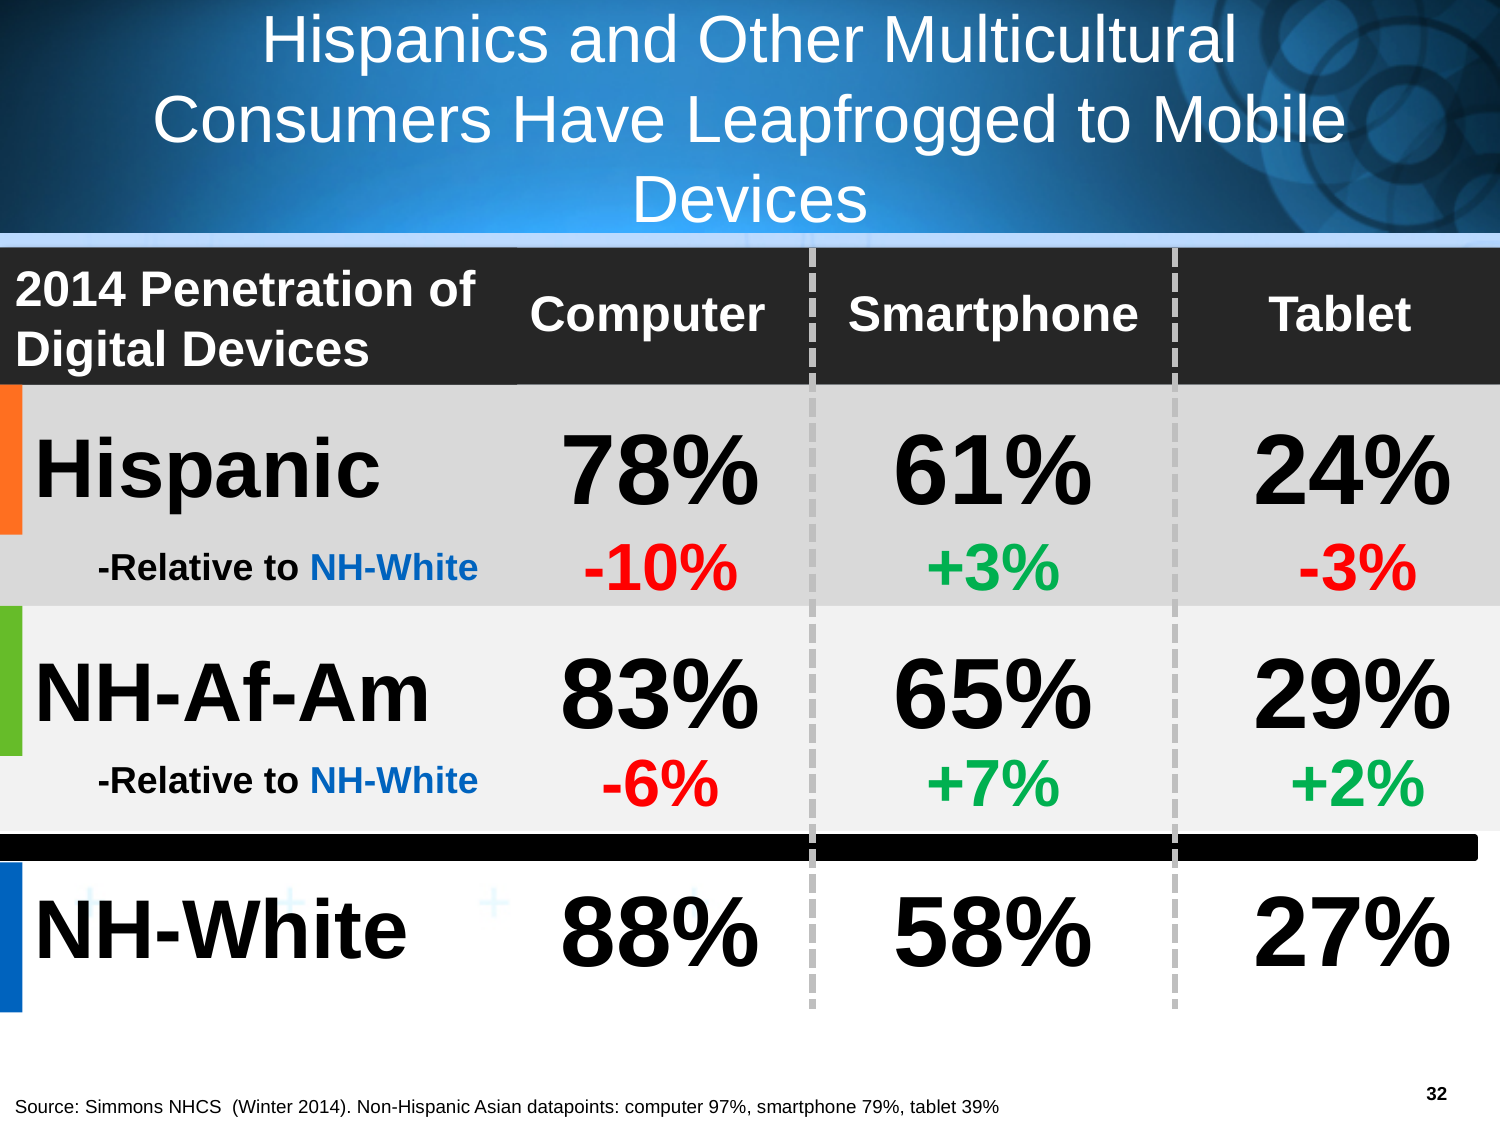

# Hispanics and Other Multicultural Consumers Have Leapfrogged to Mobile Devices

2014 Penetration of Digital Devices
Computer
Smartphone
Tablet
78%
61%
24%

Hispanic
-10%
+3%
-3%
-Relative to NH-White
83%
65%
29%

NH-Af-Am
-6%
+7%
+2%
-Relative to NH-White
88%
58%
27%

NH-White
32
Source: Simmons NHCS  (Winter 2014). Non-Hispanic Asian datapoints: computer 97%, smartphone 79%, tablet 39%